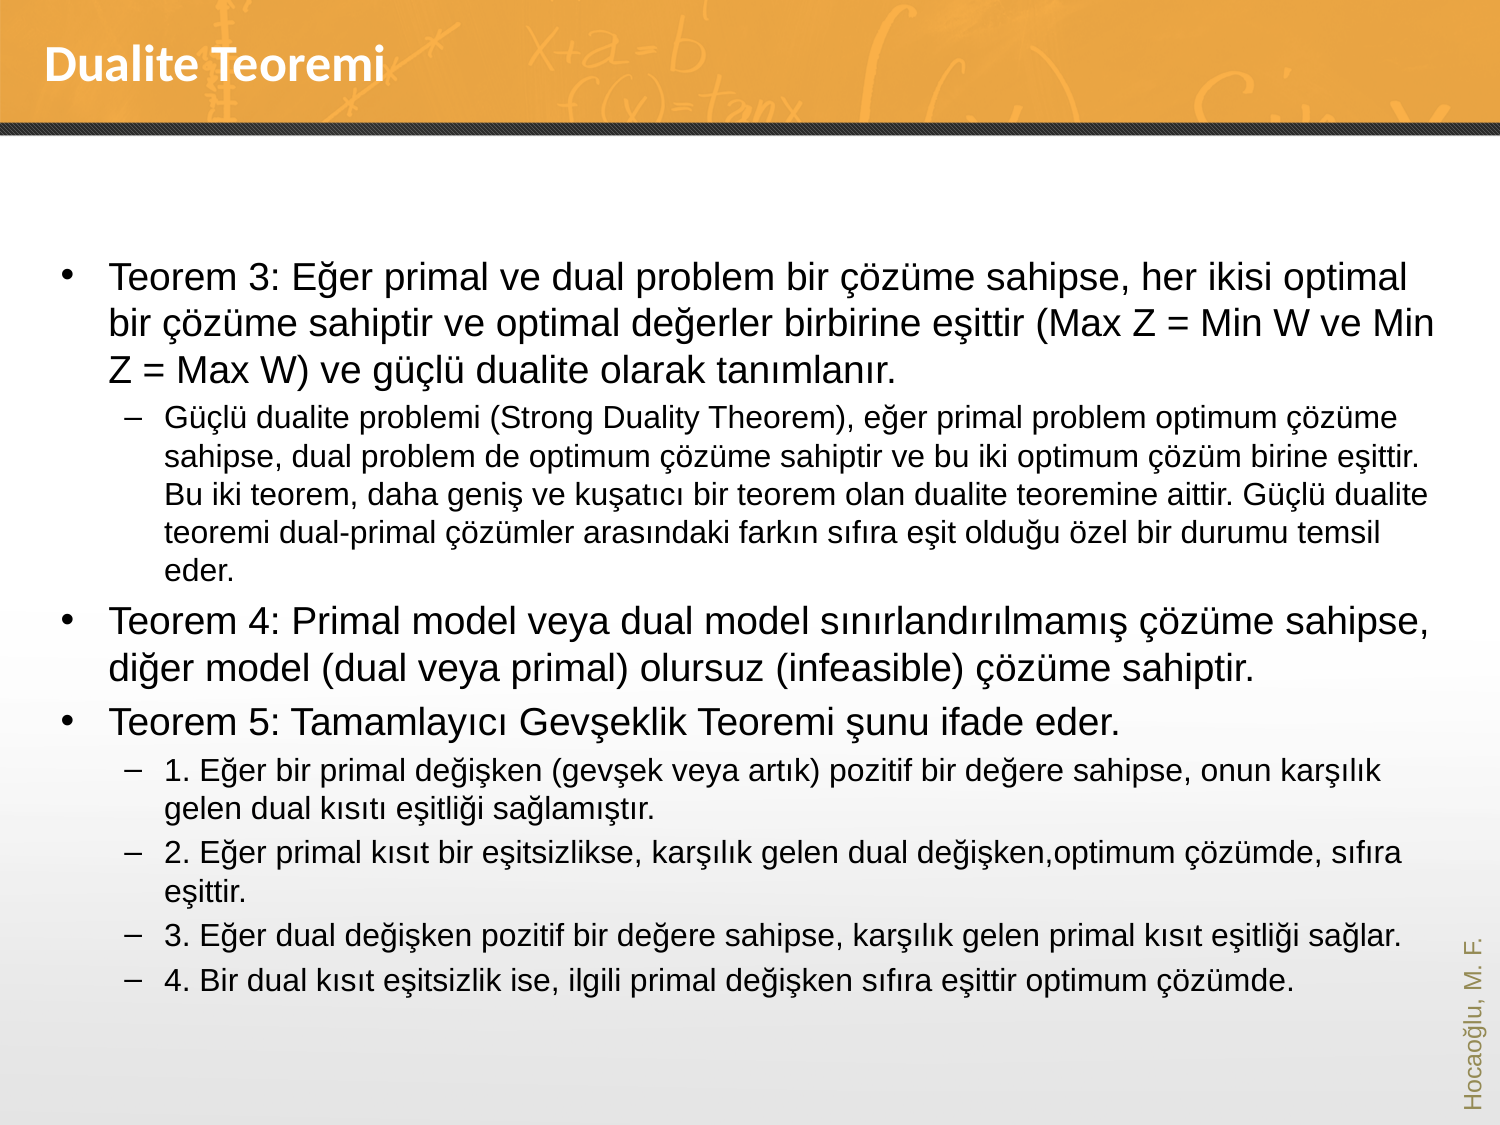

# Dualite Teoremi
Teorem 3: Eğer primal ve dual problem bir çözüme sahipse, her ikisi optimal bir çözüme sahiptir ve optimal değerler birbirine eşittir (Max Z = Min W ve Min Z = Max W) ve güçlü dualite olarak tanımlanır.
Güçlü dualite problemi (Strong Duality Theorem), eğer primal problem optimum çözüme sahipse, dual problem de optimum çözüme sahiptir ve bu iki optimum çözüm birine eşittir. Bu iki teorem, daha geniş ve kuşatıcı bir teorem olan dualite teoremine aittir. Güçlü dualite teoremi dual-primal çözümler arasındaki farkın sıfıra eşit olduğu özel bir durumu temsil eder.
Teorem 4: Primal model veya dual model sınırlandırılmamış çözüme sahipse, diğer model (dual veya primal) olursuz (infeasible) çözüme sahiptir.
Teorem 5: Tamamlayıcı Gevşeklik Teoremi şunu ifade eder.
1. Eğer bir primal değişken (gevşek veya artık) pozitif bir değere sahipse, onun karşılık gelen dual kısıtı eşitliği sağlamıştır.
2. Eğer primal kısıt bir eşitsizlikse, karşılık gelen dual değişken,optimum çözümde, sıfıra eşittir.
3. Eğer dual değişken pozitif bir değere sahipse, karşılık gelen primal kısıt eşitliği sağlar.
4. Bir dual kısıt eşitsizlik ise, ilgili primal değişken sıfıra eşittir optimum çözümde.